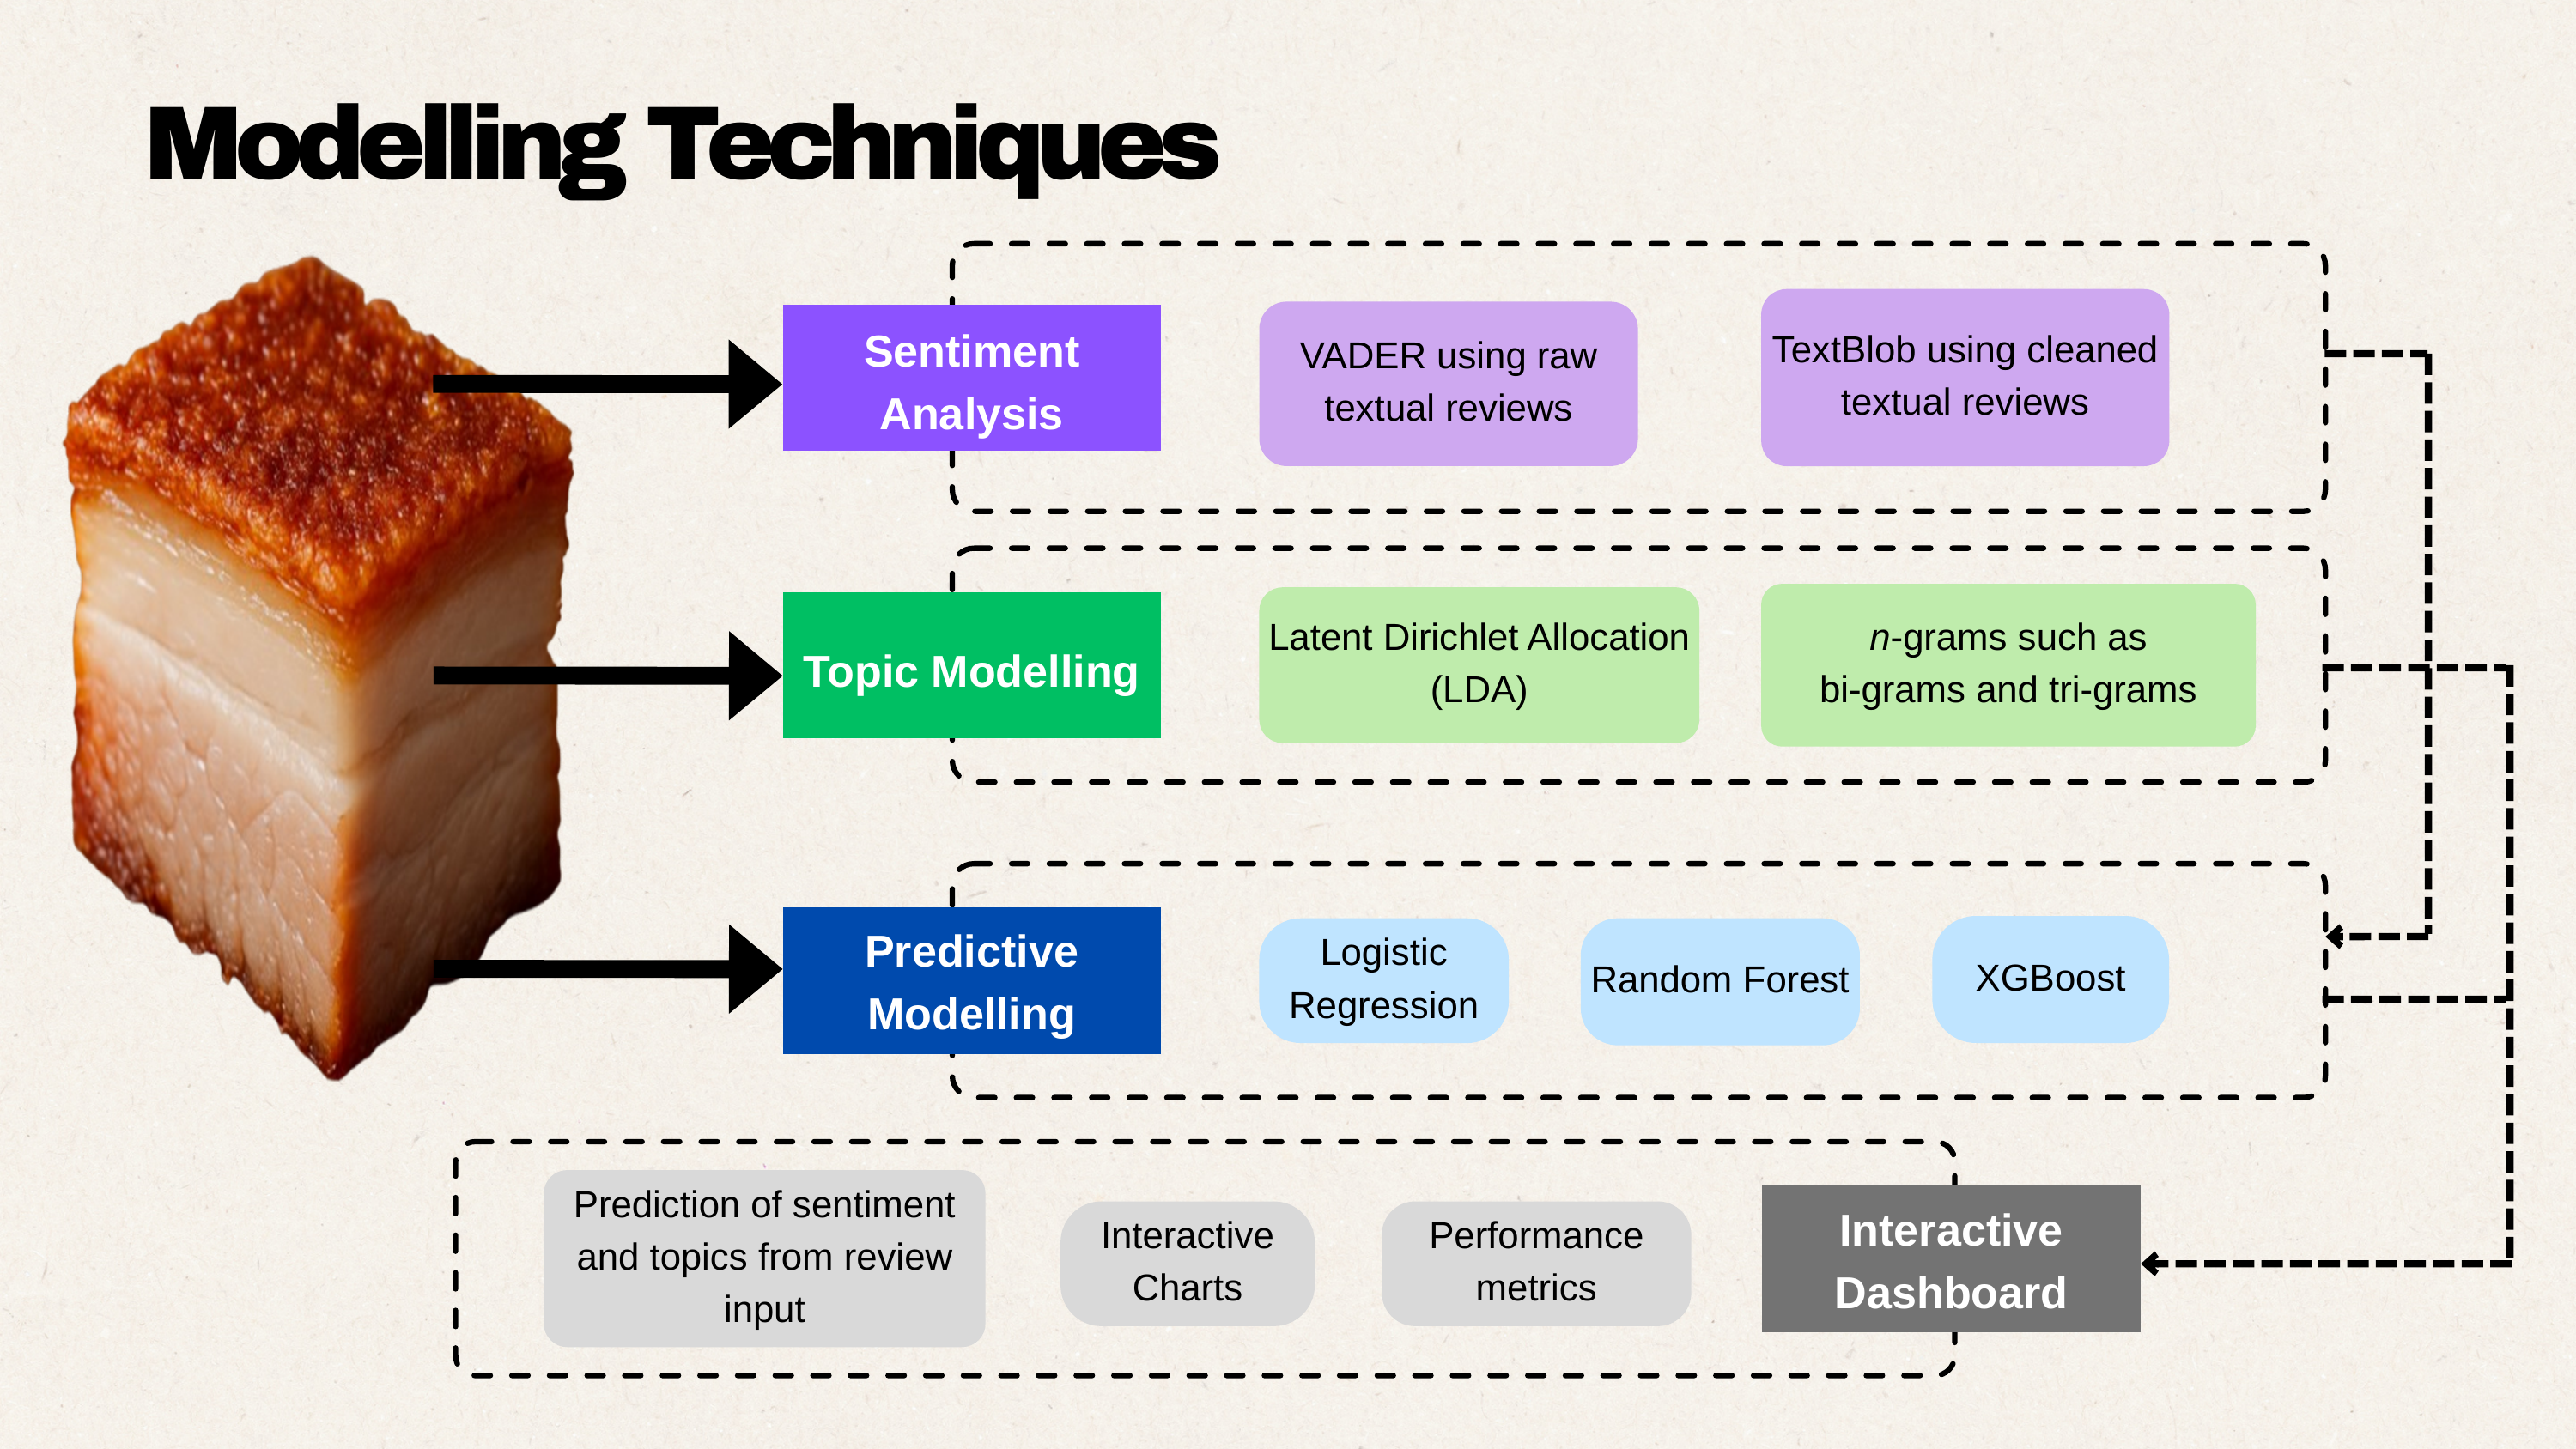

Modelling Techniques

Sentiment
Analysis

TextBlob using cleaned textual reviews

VADER using raw textual reviews

Predictive Modelling

XGBoost

Logistic Regression

Random Forest

Topic Modelling

n-grams such as
bi-grams and tri-grams

Latent Dirichlet Allocation (LDA)

Interactive Dashboard

Prediction of sentiment and topics from review input

Interactive
Charts

Performance metrics